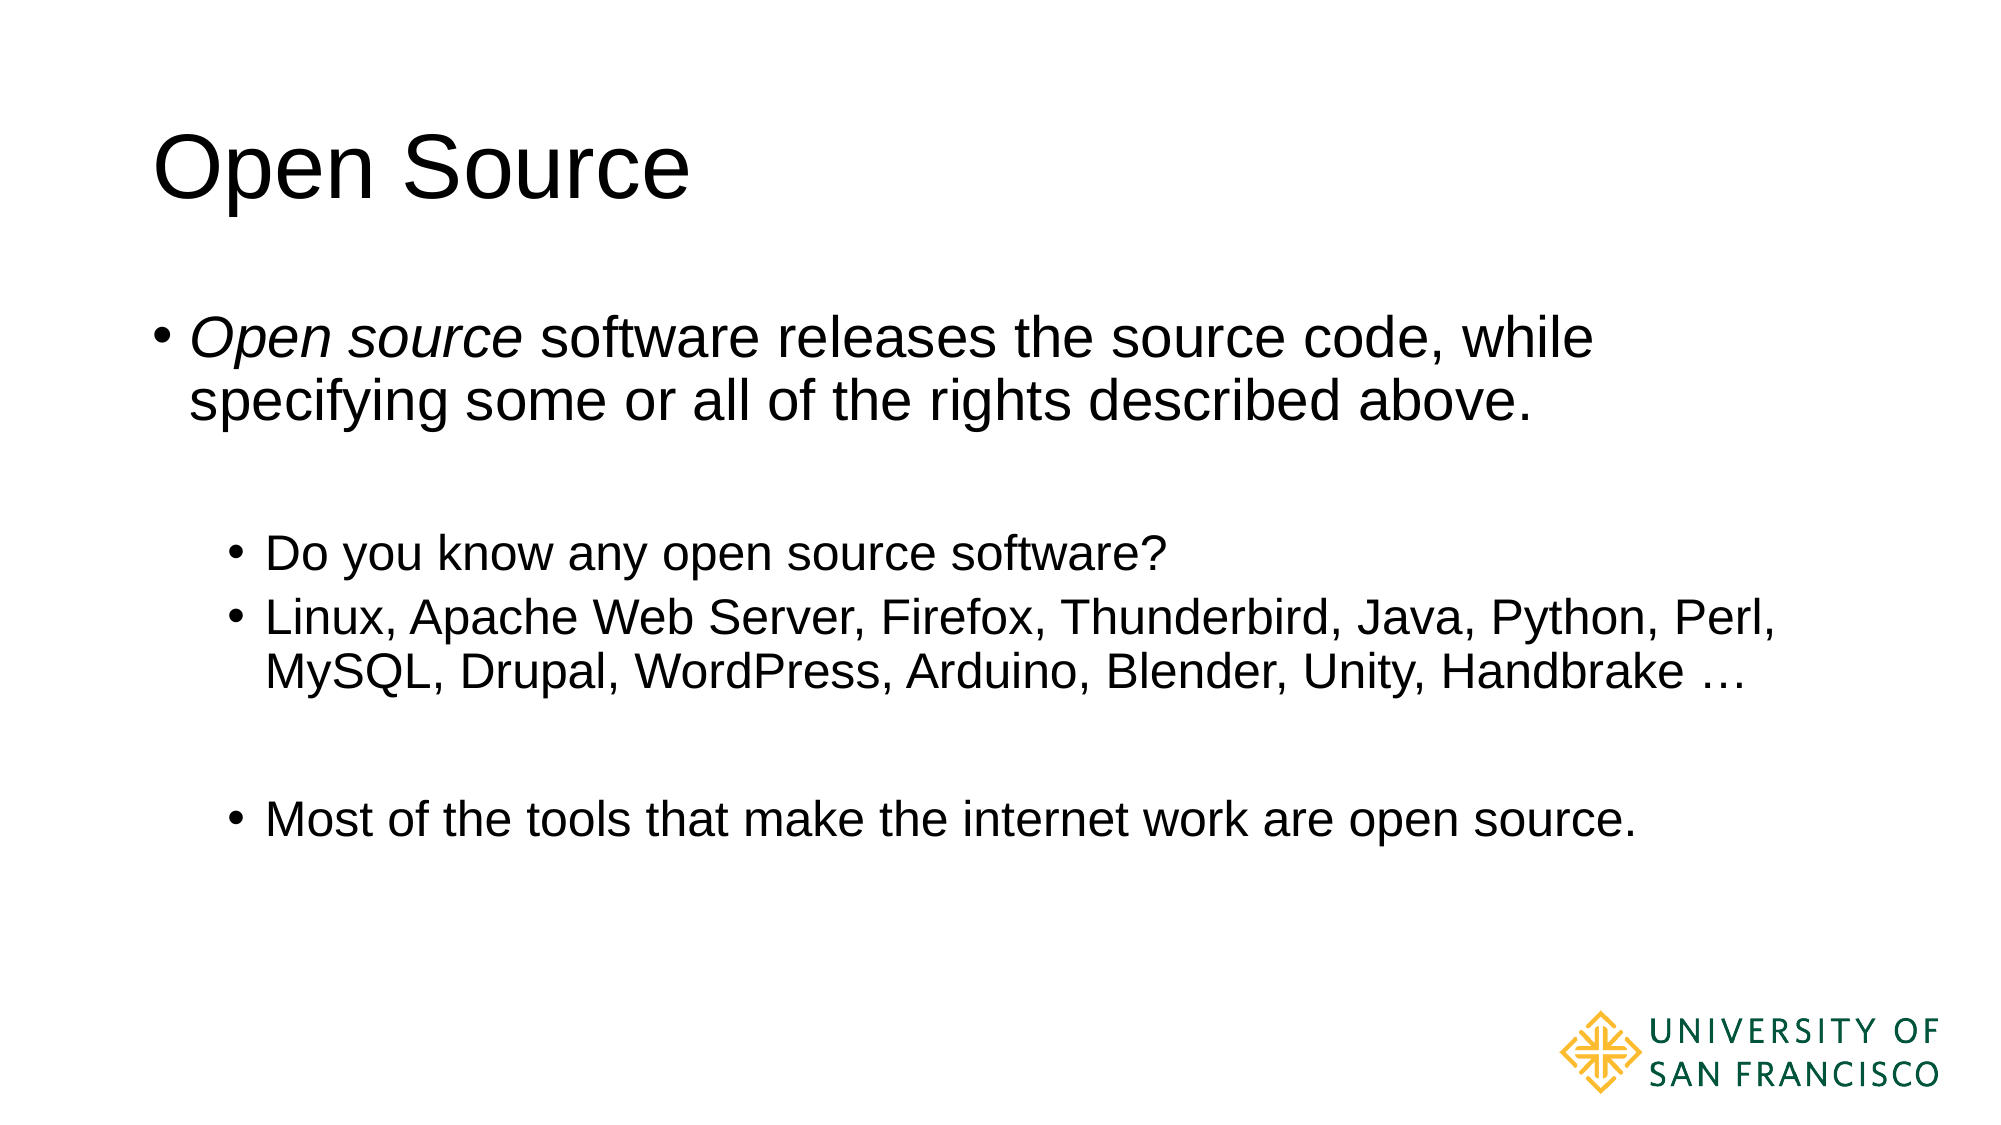

# Open Source
Open source software releases the source code, while specifying some or all of the rights described above.

Do you know any open source software?
Linux, Apache Web Server, Firefox, Thunderbird, Java, Python, Perl, MySQL, Drupal, WordPress, Arduino, Blender, Unity, Handbrake …

Most of the tools that make the internet work are open source.